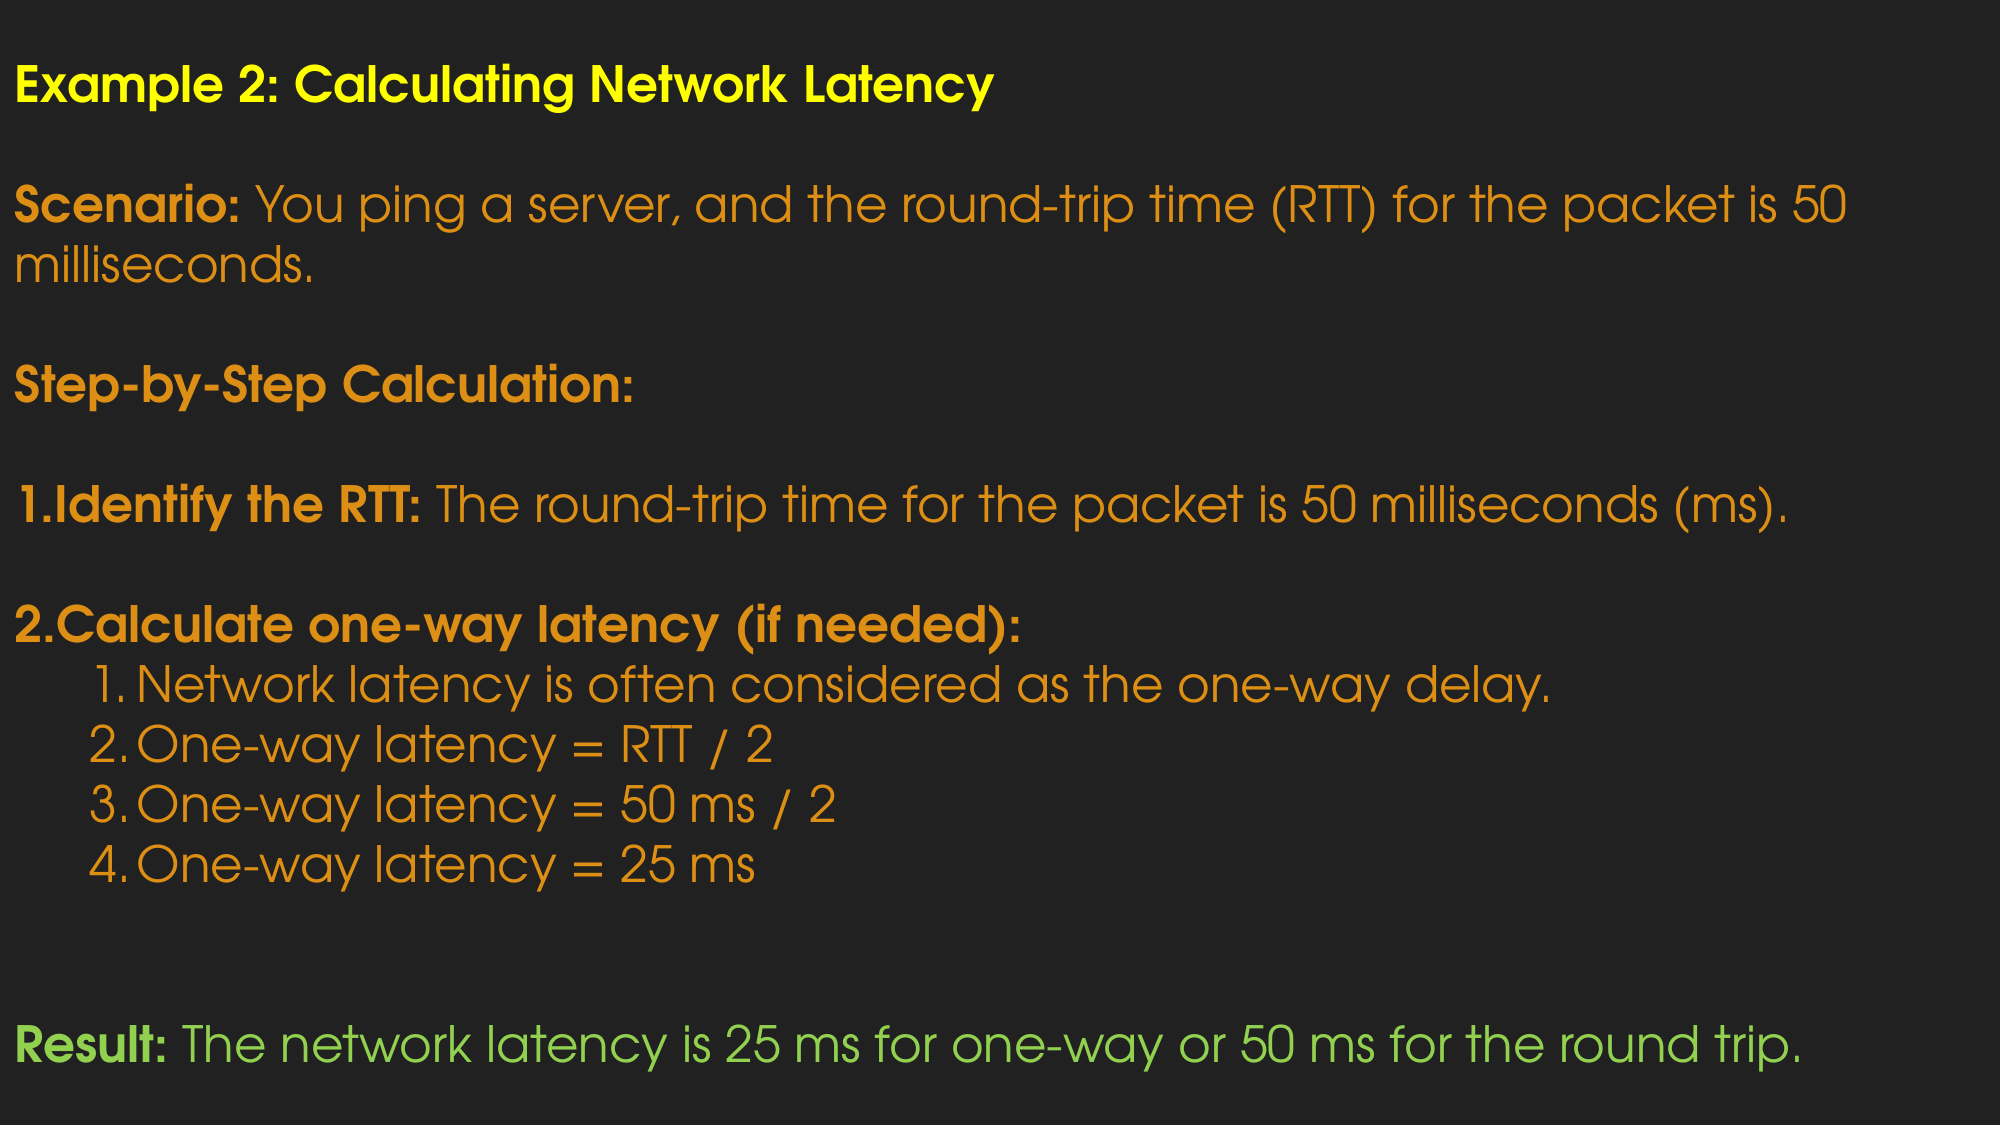

Example 2: Calculating Network Latency

Scenario: You ping a server, and the round-trip time (RTT) for the packet is 50 milliseconds.

Step-by-Step Calculation:

Identify the RTT: The round-trip time for the packet is 50 milliseconds (ms).

Calculate one-way latency (if needed):
Network latency is often considered as the one-way delay.
One-way latency = RTT / 2
One-way latency = 50 ms / 2
One-way latency = 25 ms

Result: The network latency is 25 ms for one-way or 50 ms for the round trip.